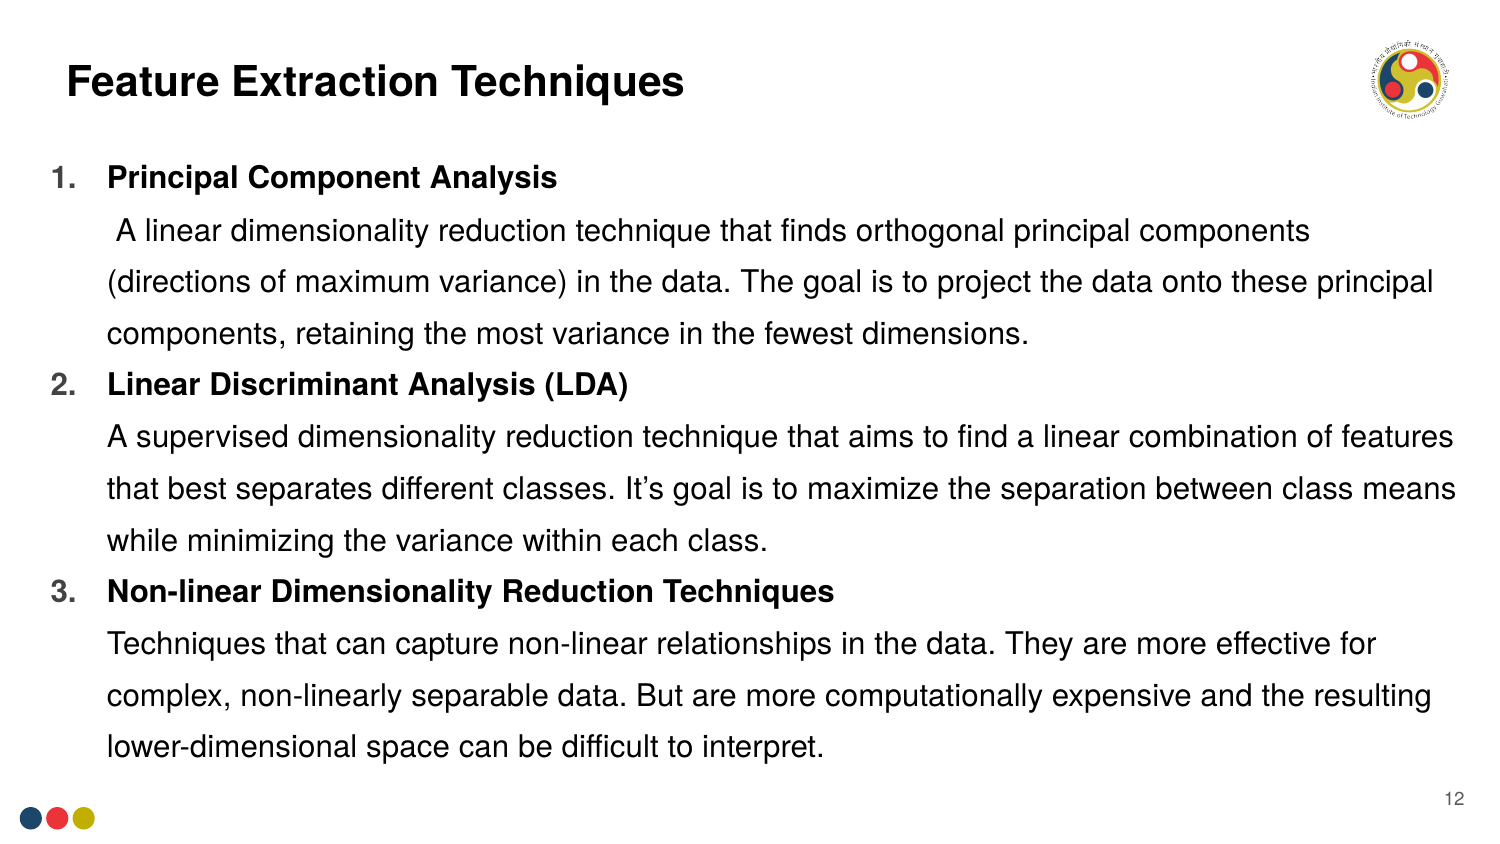

# Feature Extraction Techniques
Principal Component Analysis
 A linear dimensionality reduction technique that finds orthogonal principal components (directions of maximum variance) in the data. The goal is to project the data onto these principal components, retaining the most variance in the fewest dimensions.
Linear Discriminant Analysis (LDA)
A supervised dimensionality reduction technique that aims to find a linear combination of features that best separates different classes. It’s goal is to maximize the separation between class means while minimizing the variance within each class.
Non-linear Dimensionality Reduction Techniques
Techniques that can capture non-linear relationships in the data. They are more effective for complex, non-linearly separable data. But are more computationally expensive and the resulting lower-dimensional space can be difficult to interpret.
12